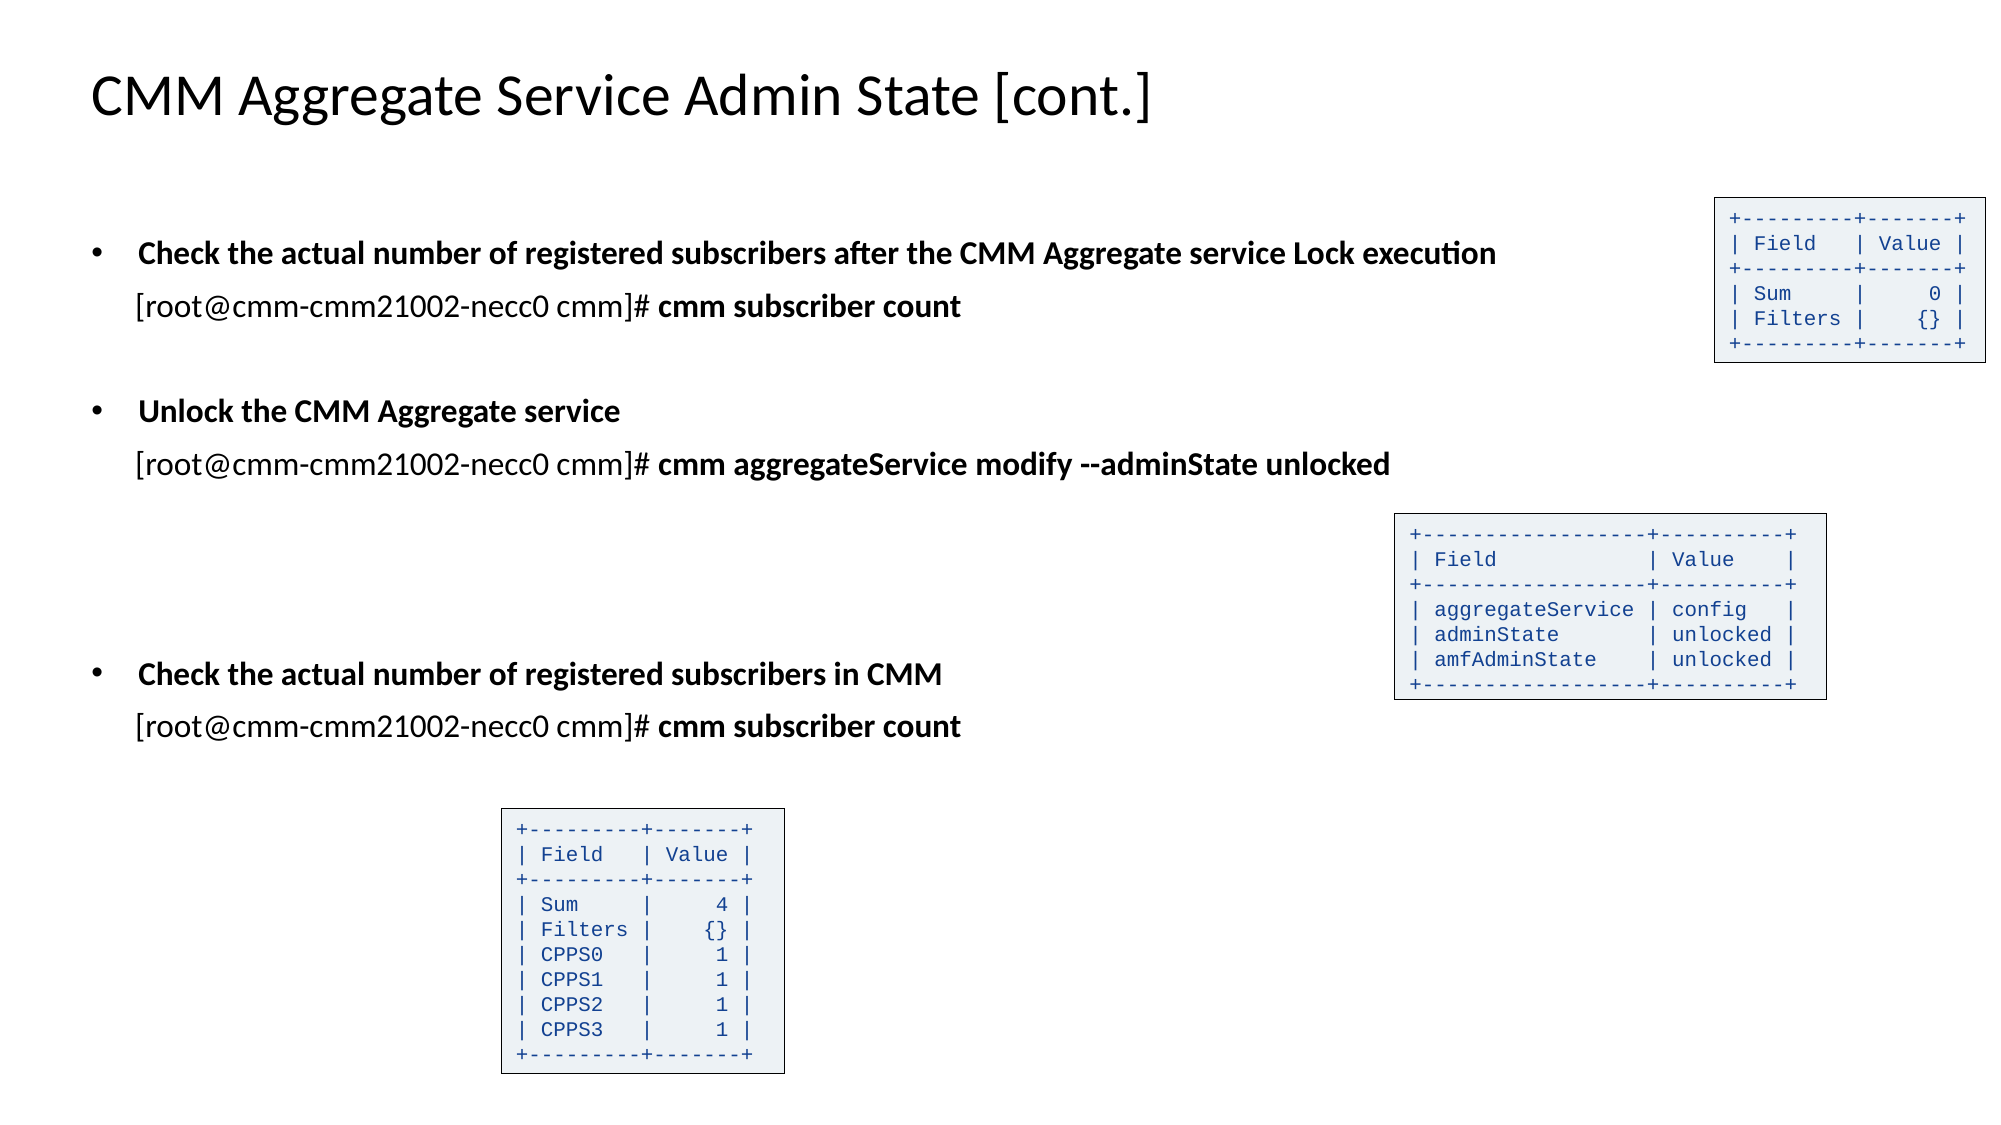

Slide excluded from Table of Contents
# CMM Aggregate Service Admin State [cont.]
+---------+-------+
| Field   | Value |
+---------+-------+
| Sum     |     0 |
| Filters |    {} |
+---------+-------+
Check the actual number of registered subscribers after the CMM Aggregate service Lock execution
[root@cmm-cmm21002-necc0 cmm]# cmm subscriber count

Unlock the CMM Aggregate service
[root@cmm-cmm21002-necc0 cmm]# cmm aggregateService modify --adminState unlocked

Check the actual number of registered subscribers in CMM
[root@cmm-cmm21002-necc0 cmm]# cmm subscriber count

+------------------+----------+
| Field            | Value    |
+------------------+----------+
| aggregateService | config   |
| adminState       | unlocked |
| amfAdminState    | unlocked |
+------------------+----------+
+---------+-------+
| Field   | Value |
+---------+-------+
| Sum     |     4 |
| Filters |    {} |
| CPPS0   |     1 |
| CPPS1   |     1 |
| CPPS2   |     1 |
| CPPS3   |     1 |
+---------+-------+